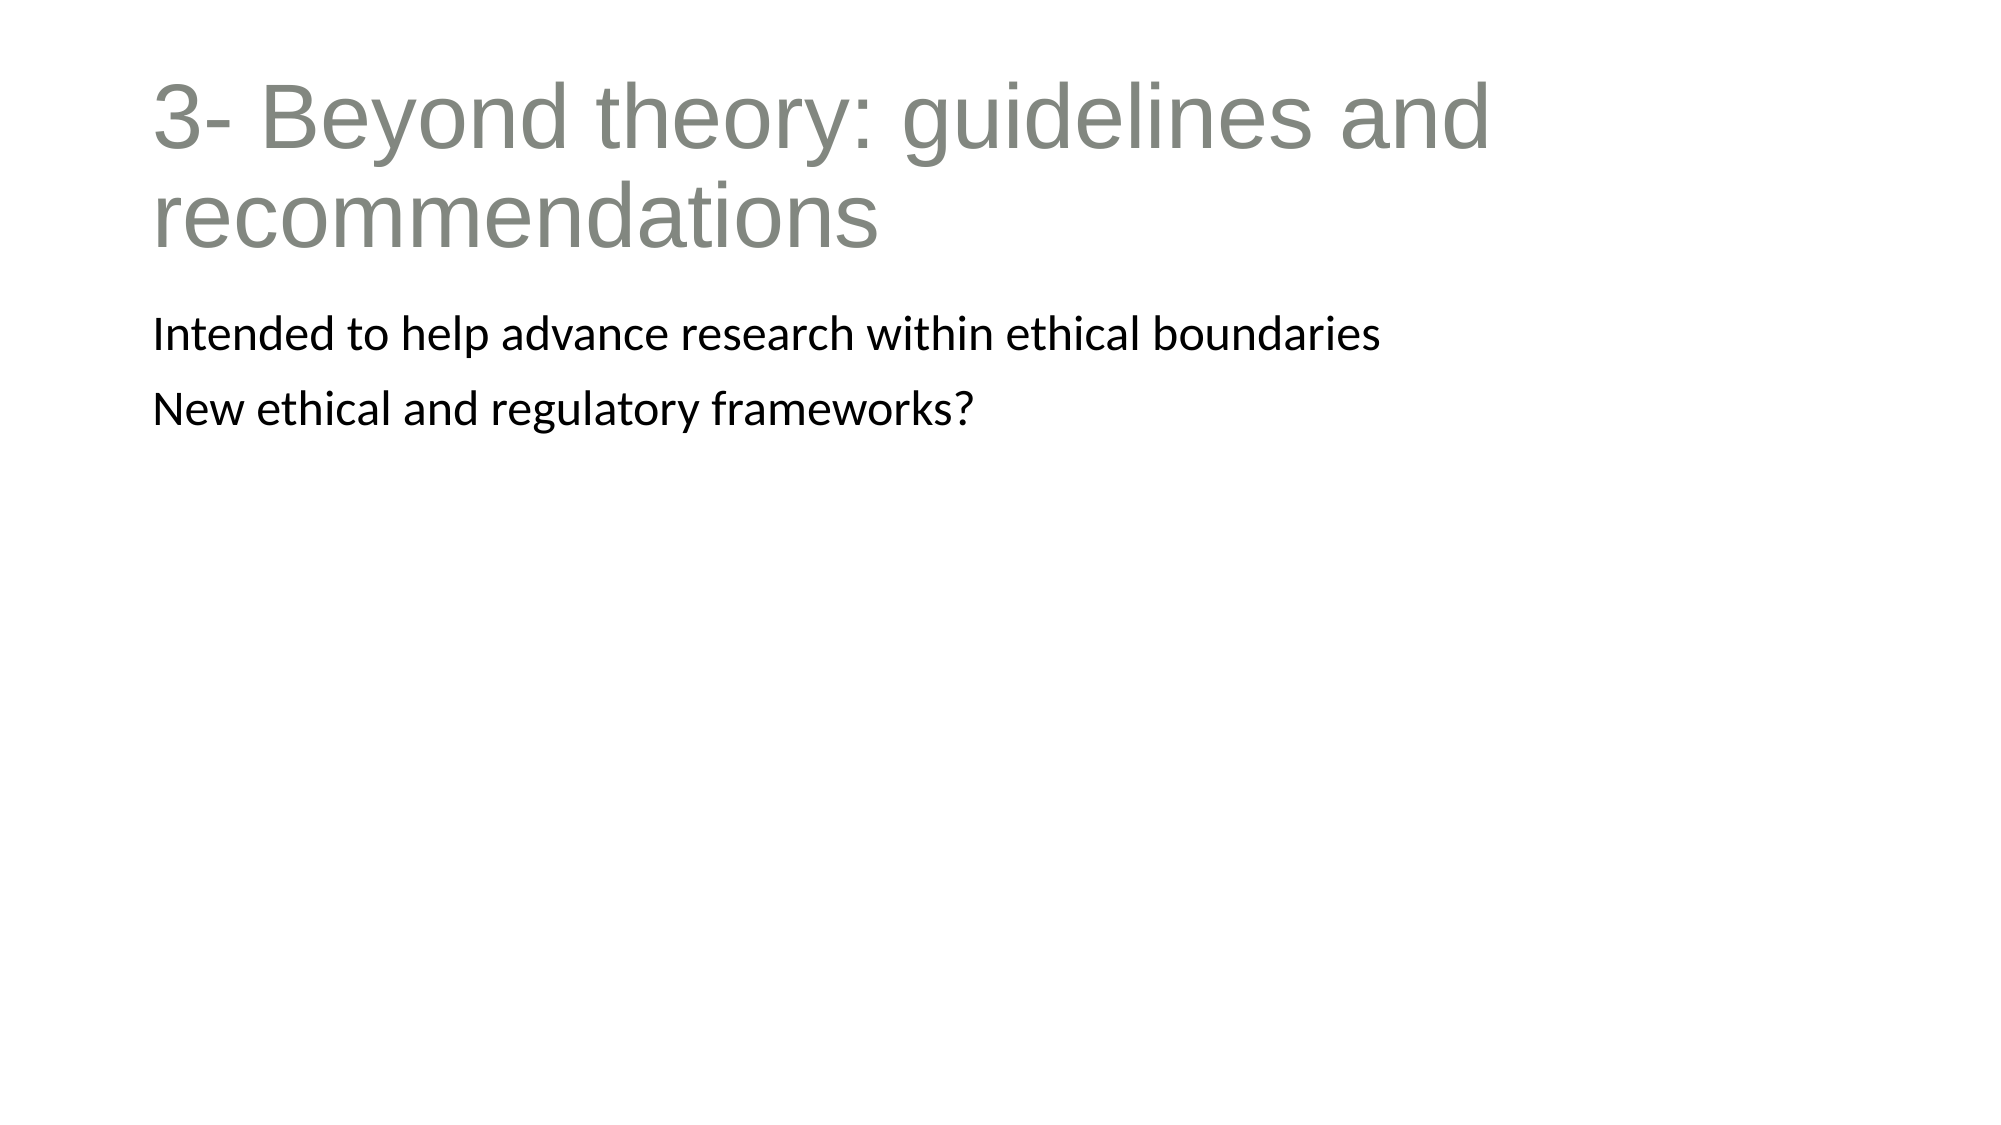

# 3- Beyond theory: guidelines and recommendations
Intended to help advance research within ethical boundaries
New ethical and regulatory frameworks?